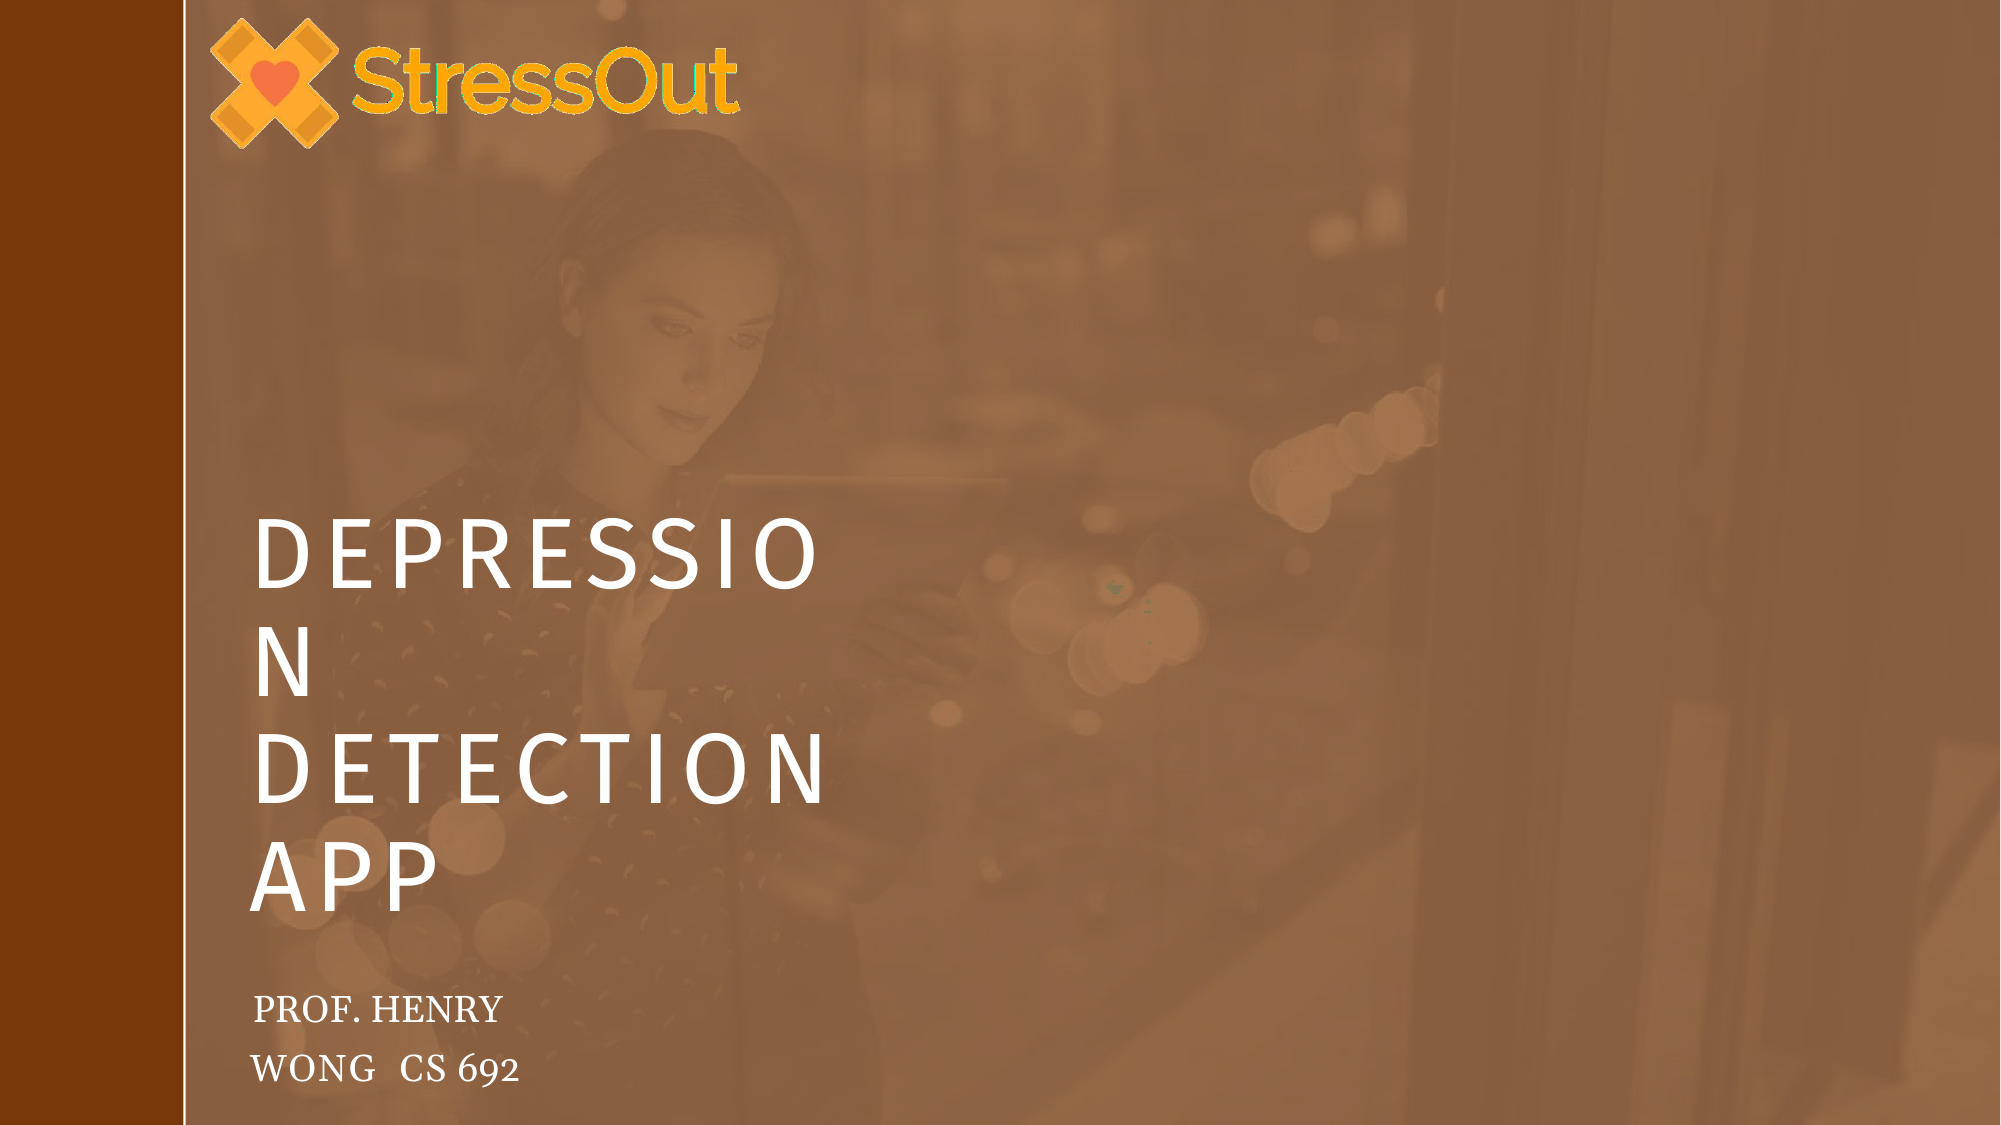

DEPRESSION  DETECTION  APP
PROF. HENRY WONG  CS 692